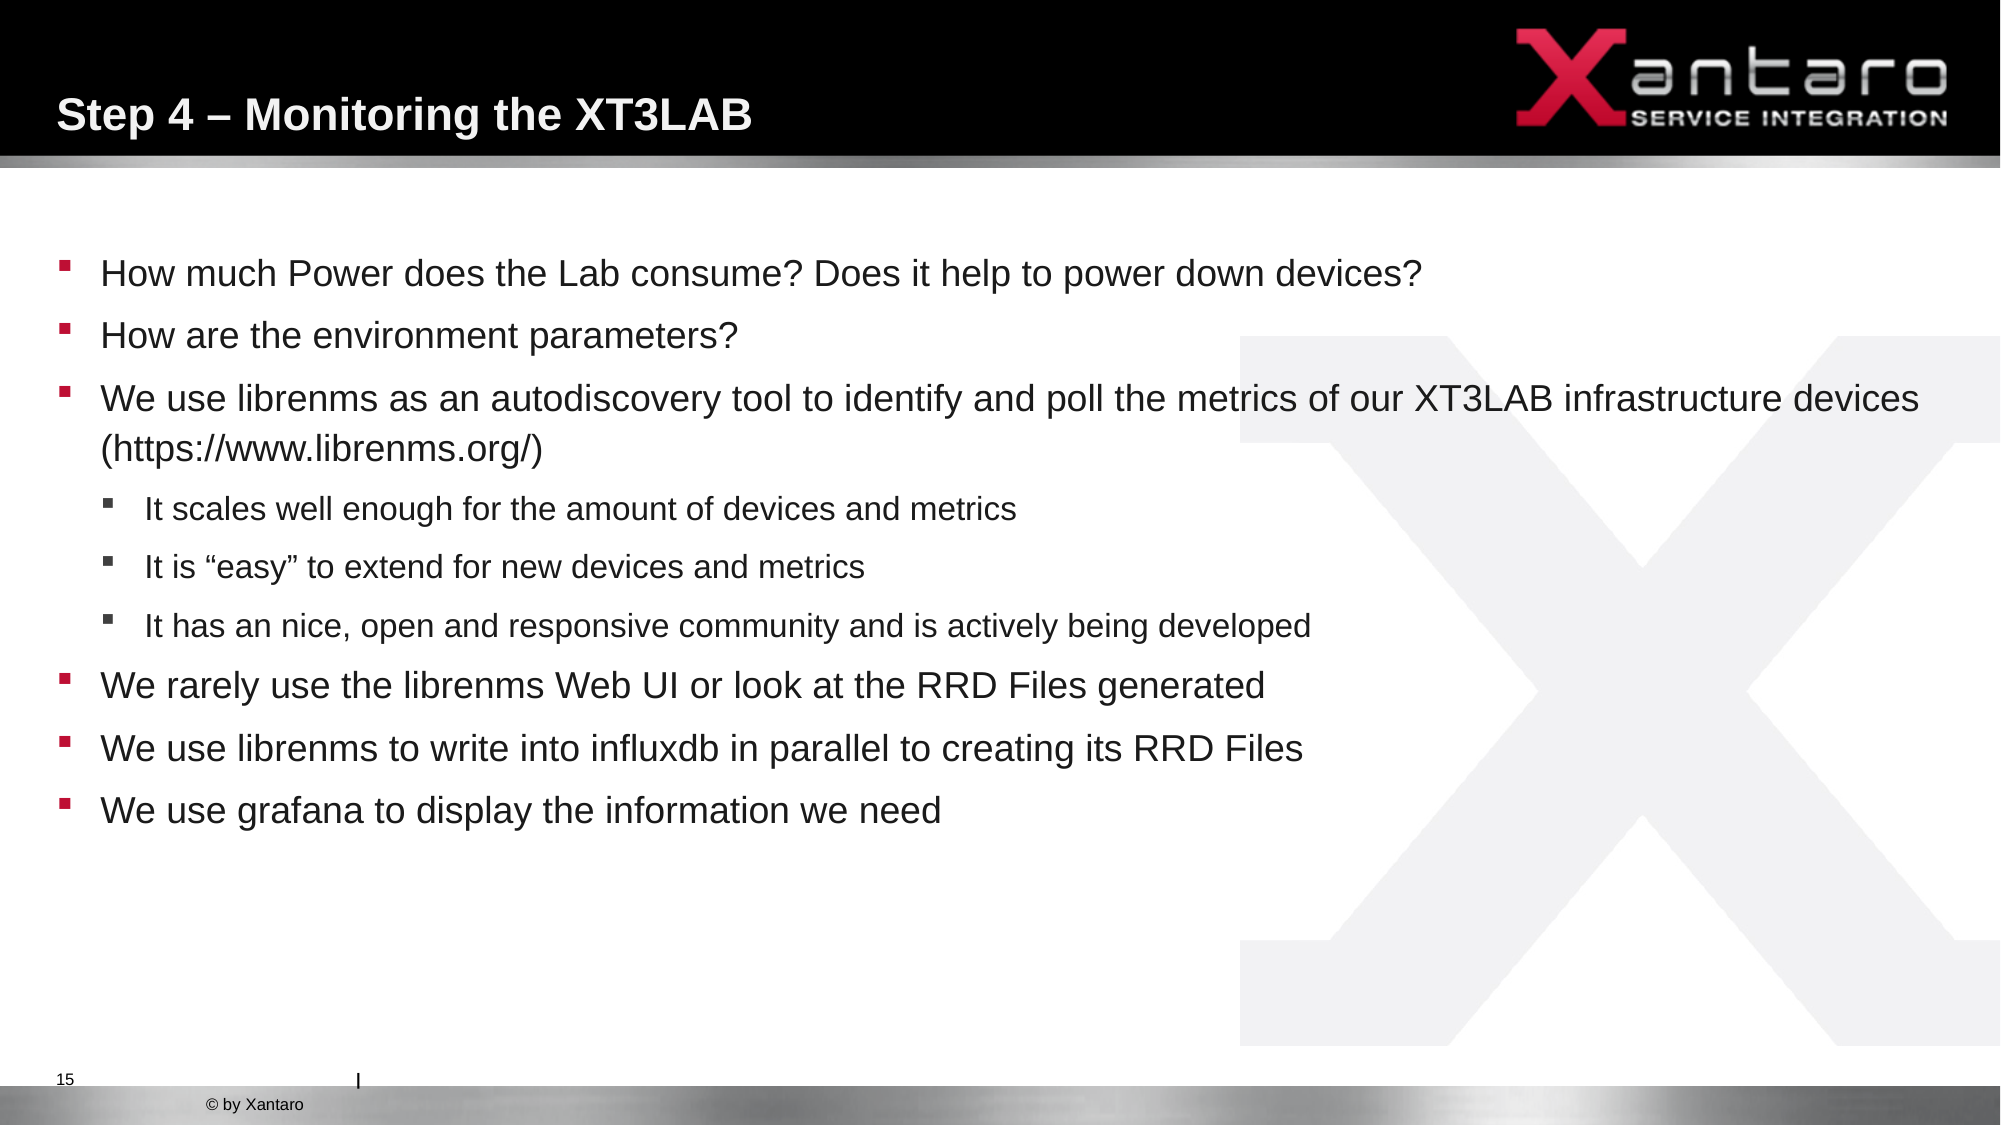

# Step 4 – Monitoring the XT3LAB
How much Power does the Lab consume? Does it help to power down devices?
How are the environment parameters?
We use librenms as an autodiscovery tool to identify and poll the metrics of our XT3LAB infrastructure devices (https://www.librenms.org/)
It scales well enough for the amount of devices and metrics
It is “easy” to extend for new devices and metrics
It has an nice, open and responsive community and is actively being developed
We rarely use the librenms Web UI or look at the RRD Files generated
We use librenms to write into influxdb in parallel to creating its RRD Files
We use grafana to display the information we need